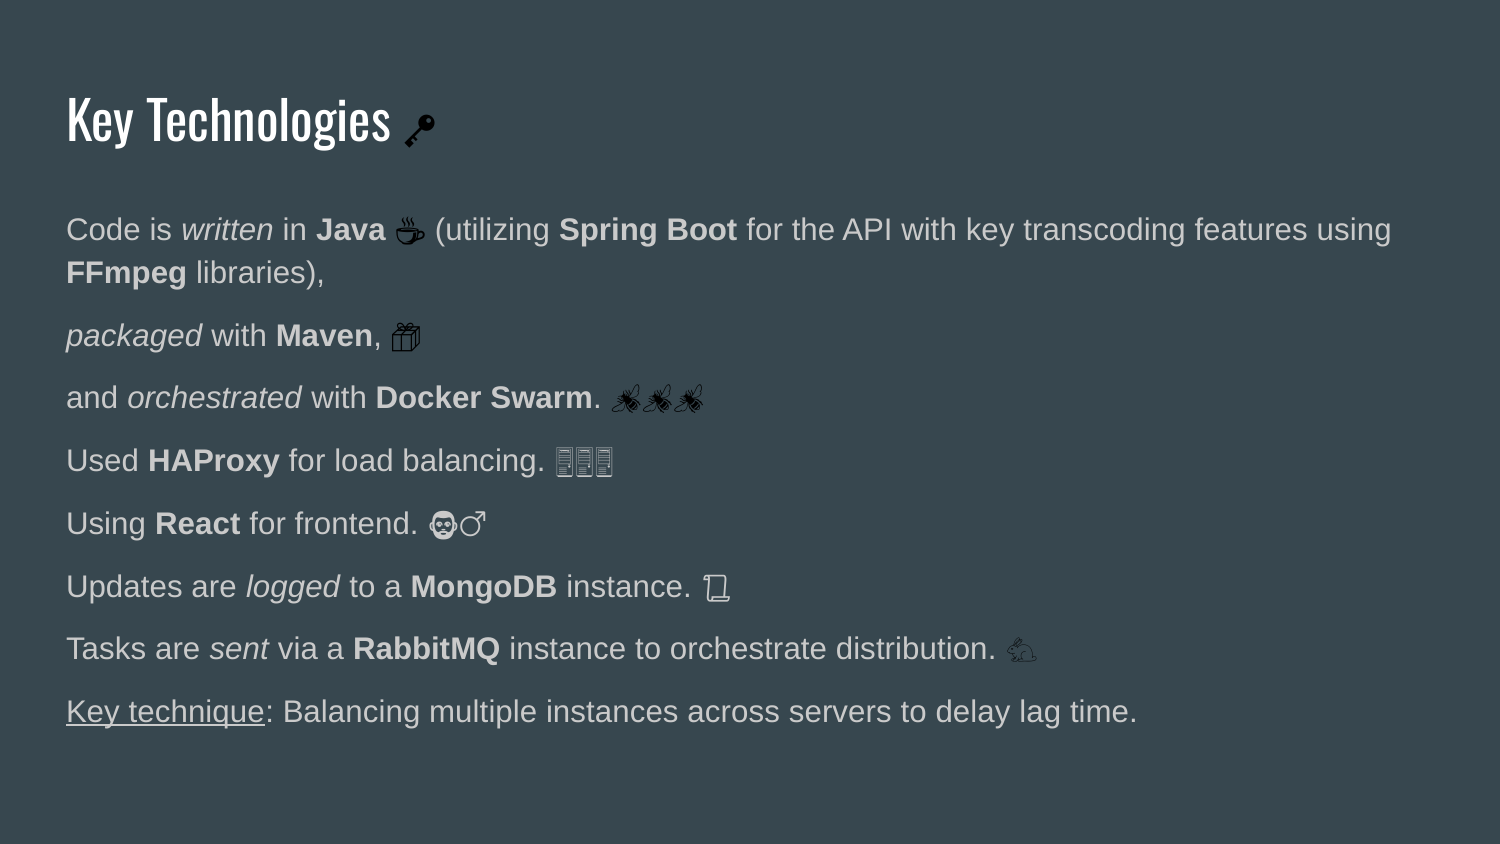

# Key Technologies 🔑

Code is written in Java ☕ (utilizing Spring Boot for the API with key transcoding features using FFmpeg libraries),
packaged with Maven, 📦
and orchestrated with Docker Swarm. 🐝🐝🐝
Used HAProxy for load balancing. 🖥️🖥️🖥️
Using React for frontend. 🧔‍♂️
Updates are logged to a MongoDB instance. 📜
Tasks are sent via a RabbitMQ instance to orchestrate distribution. 🐇
Key technique: Balancing multiple instances across servers to delay lag time.